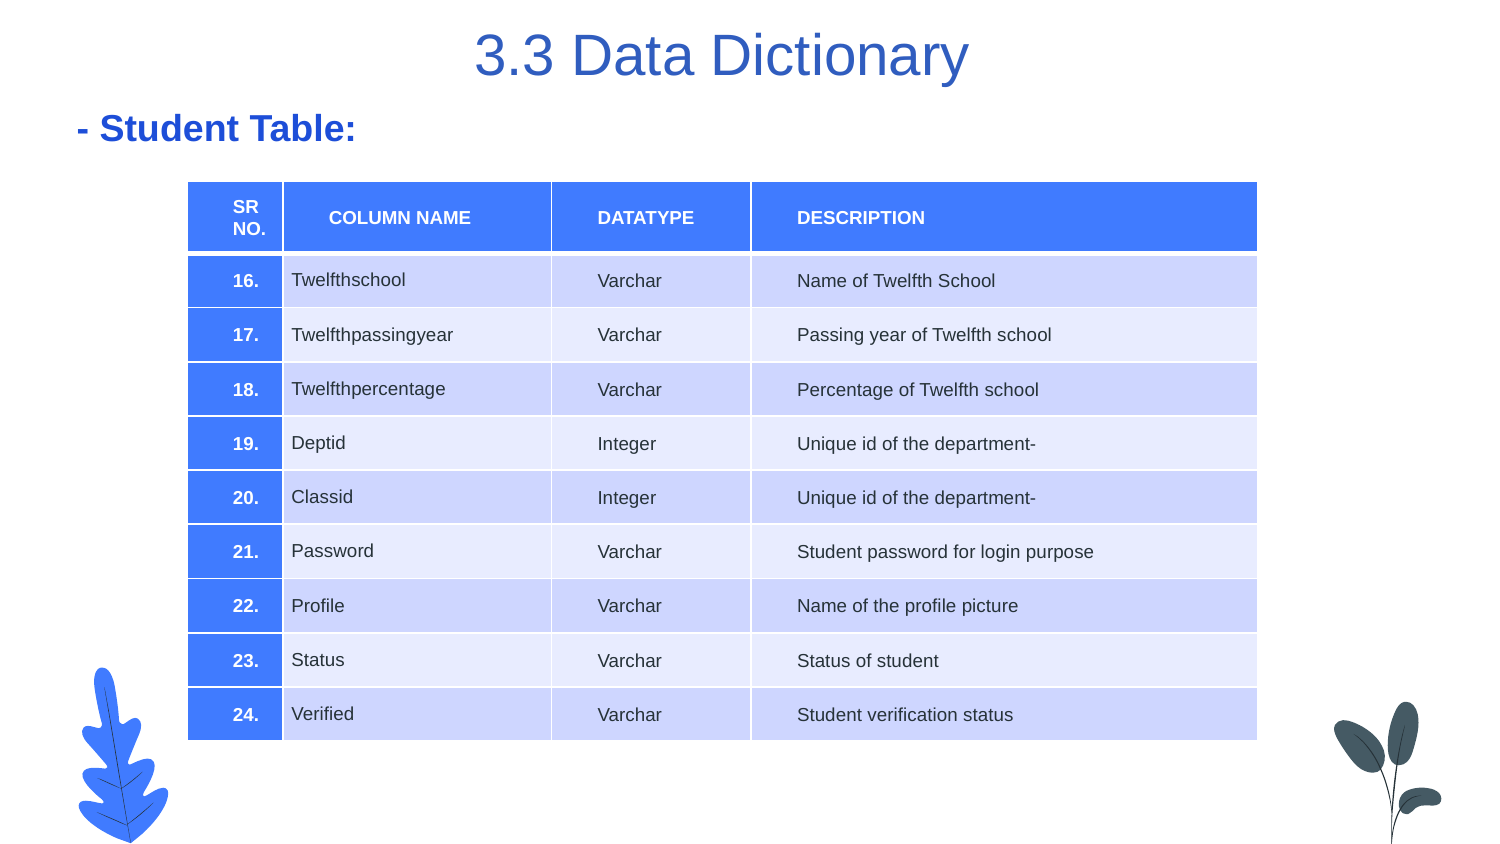

# 3.3 Data Dictionary
- Student Table:
| SR NO. | COLUMN NAME | DATATYPE | DESCRIPTION |
| --- | --- | --- | --- |
| 16. | Twelfthschool | Varchar | Name of Twelfth School |
| 17. | Twelfthpassingyear | Varchar | Passing year of Twelfth school |
| 18. | Twelfthpercentage | Varchar | Percentage of Twelfth school |
| 19. | Deptid | Integer | Unique id of the department- |
| 20. | Classid | Integer | Unique id of the department- |
| 21. | Password | Varchar | Student password for login purpose |
| 22. | Profile | Varchar | Name of the profile picture |
| 23. | Status | Varchar | Status of student |
| 24. | Verified | Varchar | Student verification status |